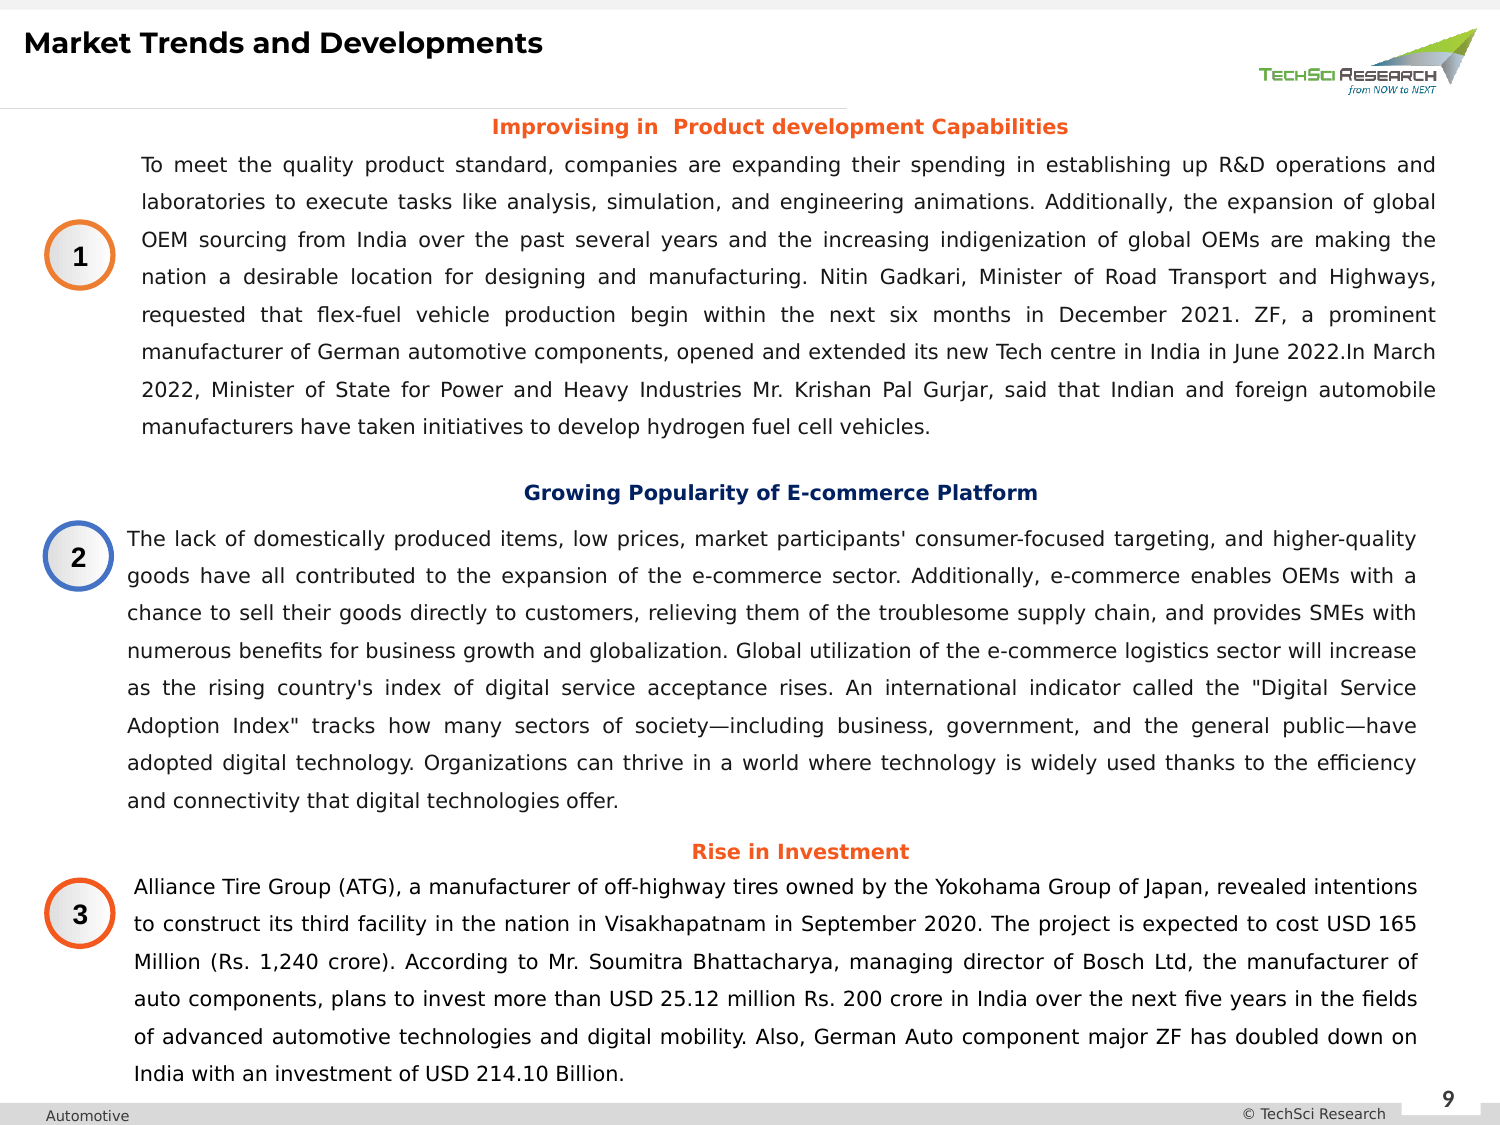

Market Trends and Developments
Improvising in  Product development Capabilities
To meet the quality product standard, companies are expanding their spending in establishing up R&D operations and laboratories to execute tasks like analysis, simulation, and engineering animations. Additionally, the expansion of global OEM sourcing from India over the past several years and the increasing indigenization of global OEMs are making the nation a desirable location for designing and manufacturing. Nitin Gadkari, Minister of Road Transport and Highways, requested that flex-fuel vehicle production begin within the next six months in December 2021. ZF, a prominent manufacturer of German automotive components, opened and extended its new Tech centre in India in June 2022.In March 2022, Minister of State for Power and Heavy Industries Mr. Krishan Pal Gurjar, said that Indian and foreign automobile manufacturers have taken initiatives to develop hydrogen fuel cell vehicles.

1
Growing Popularity of E-commerce Platform
The lack of domestically produced items, low prices, market participants' consumer-focused targeting, and higher-quality goods have all contributed to the expansion of the e-commerce sector. Additionally, e-commerce enables OEMs with a chance to sell their goods directly to customers, relieving them of the troublesome supply chain, and provides SMEs with numerous benefits for business growth and globalization. Global utilization of the e-commerce logistics sector will increase as the rising country's index of digital service acceptance rises. An international indicator called the "Digital Service Adoption Index" tracks how many sectors of society—including business, government, and the general public—have adopted digital technology. Organizations can thrive in a world where technology is widely used thanks to the efficiency and connectivity that digital technologies offer.

2

Rise in Investment
Alliance Tire Group (ATG), a manufacturer of off-highway tires owned by the Yokohama Group of Japan, revealed intentions to construct its third facility in the nation in Visakhapatnam in September 2020. The project is expected to cost USD 165 Million (Rs. 1,240 crore). According to Mr. Soumitra Bhattacharya, managing director of Bosch Ltd, the manufacturer of auto components, plans to invest more than USD 25.12 million Rs. 200 crore in India over the next five years in the fields of advanced automotive technologies and digital mobility. Also, German Auto component major ZF has doubled down on India with an investment of USD 214.10 Billion.

3